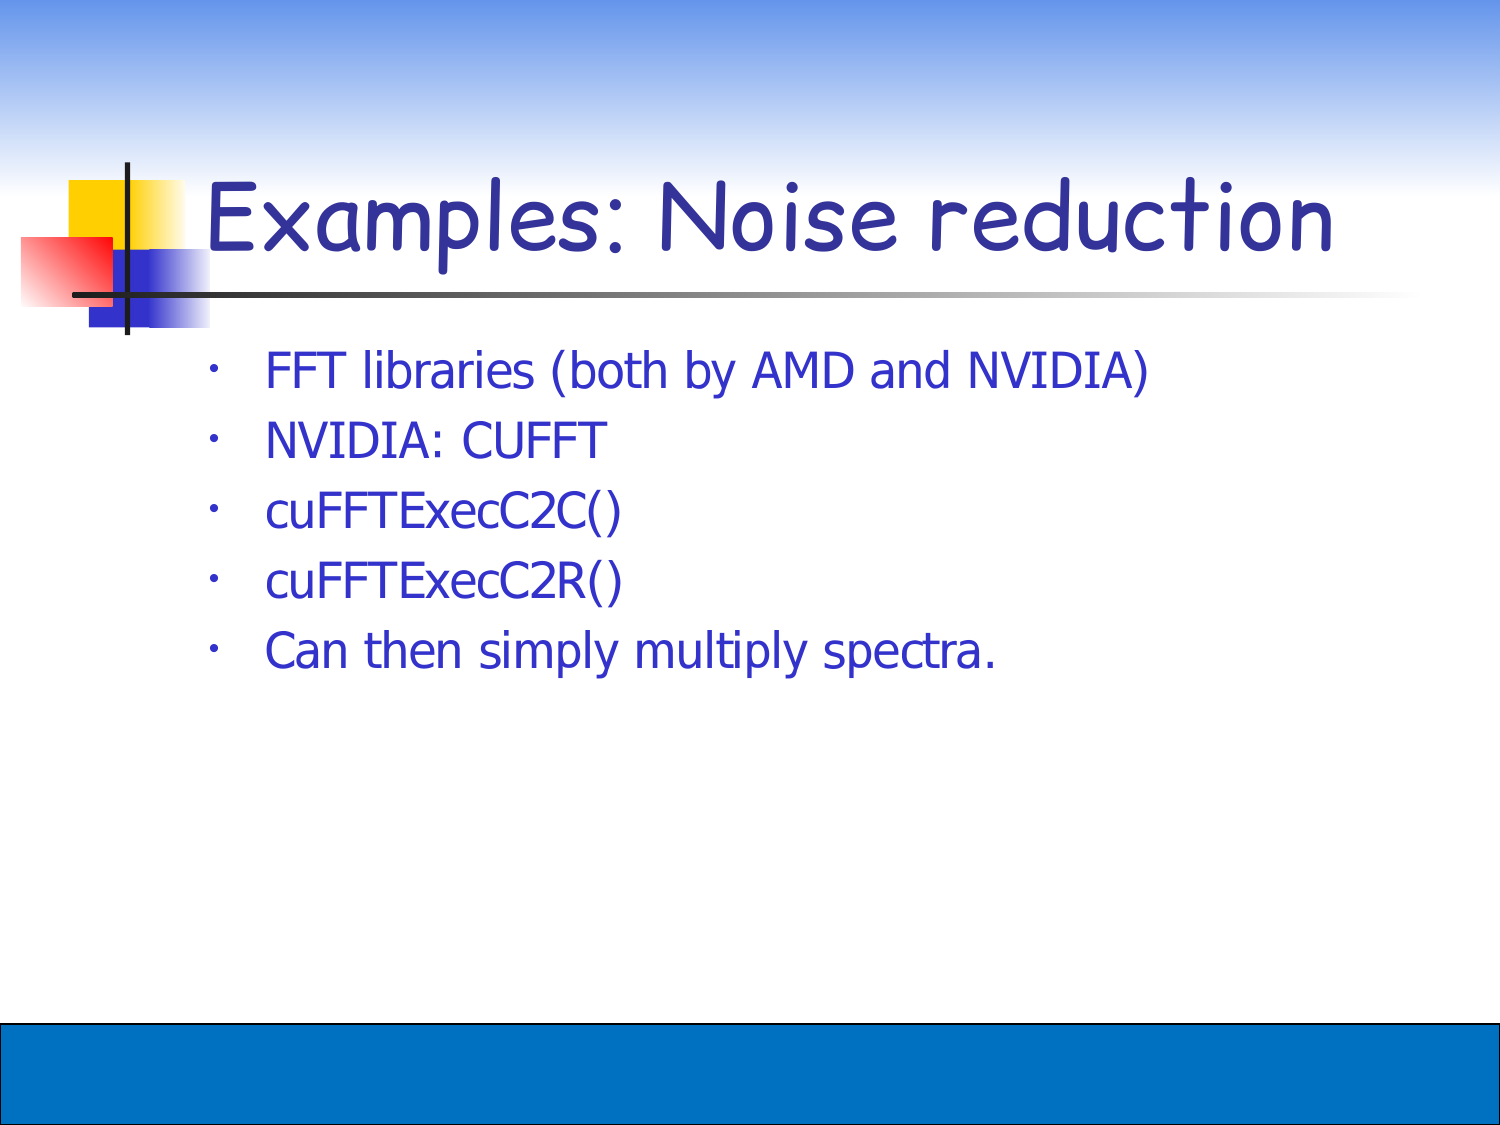

# Examples: Noise reduction
FFT libraries (both by AMD and NVIDIA)
NVIDIA: CUFFT
cuFFTExecC2C()
cuFFTExecC2R()
Can then simply multiply spectra.